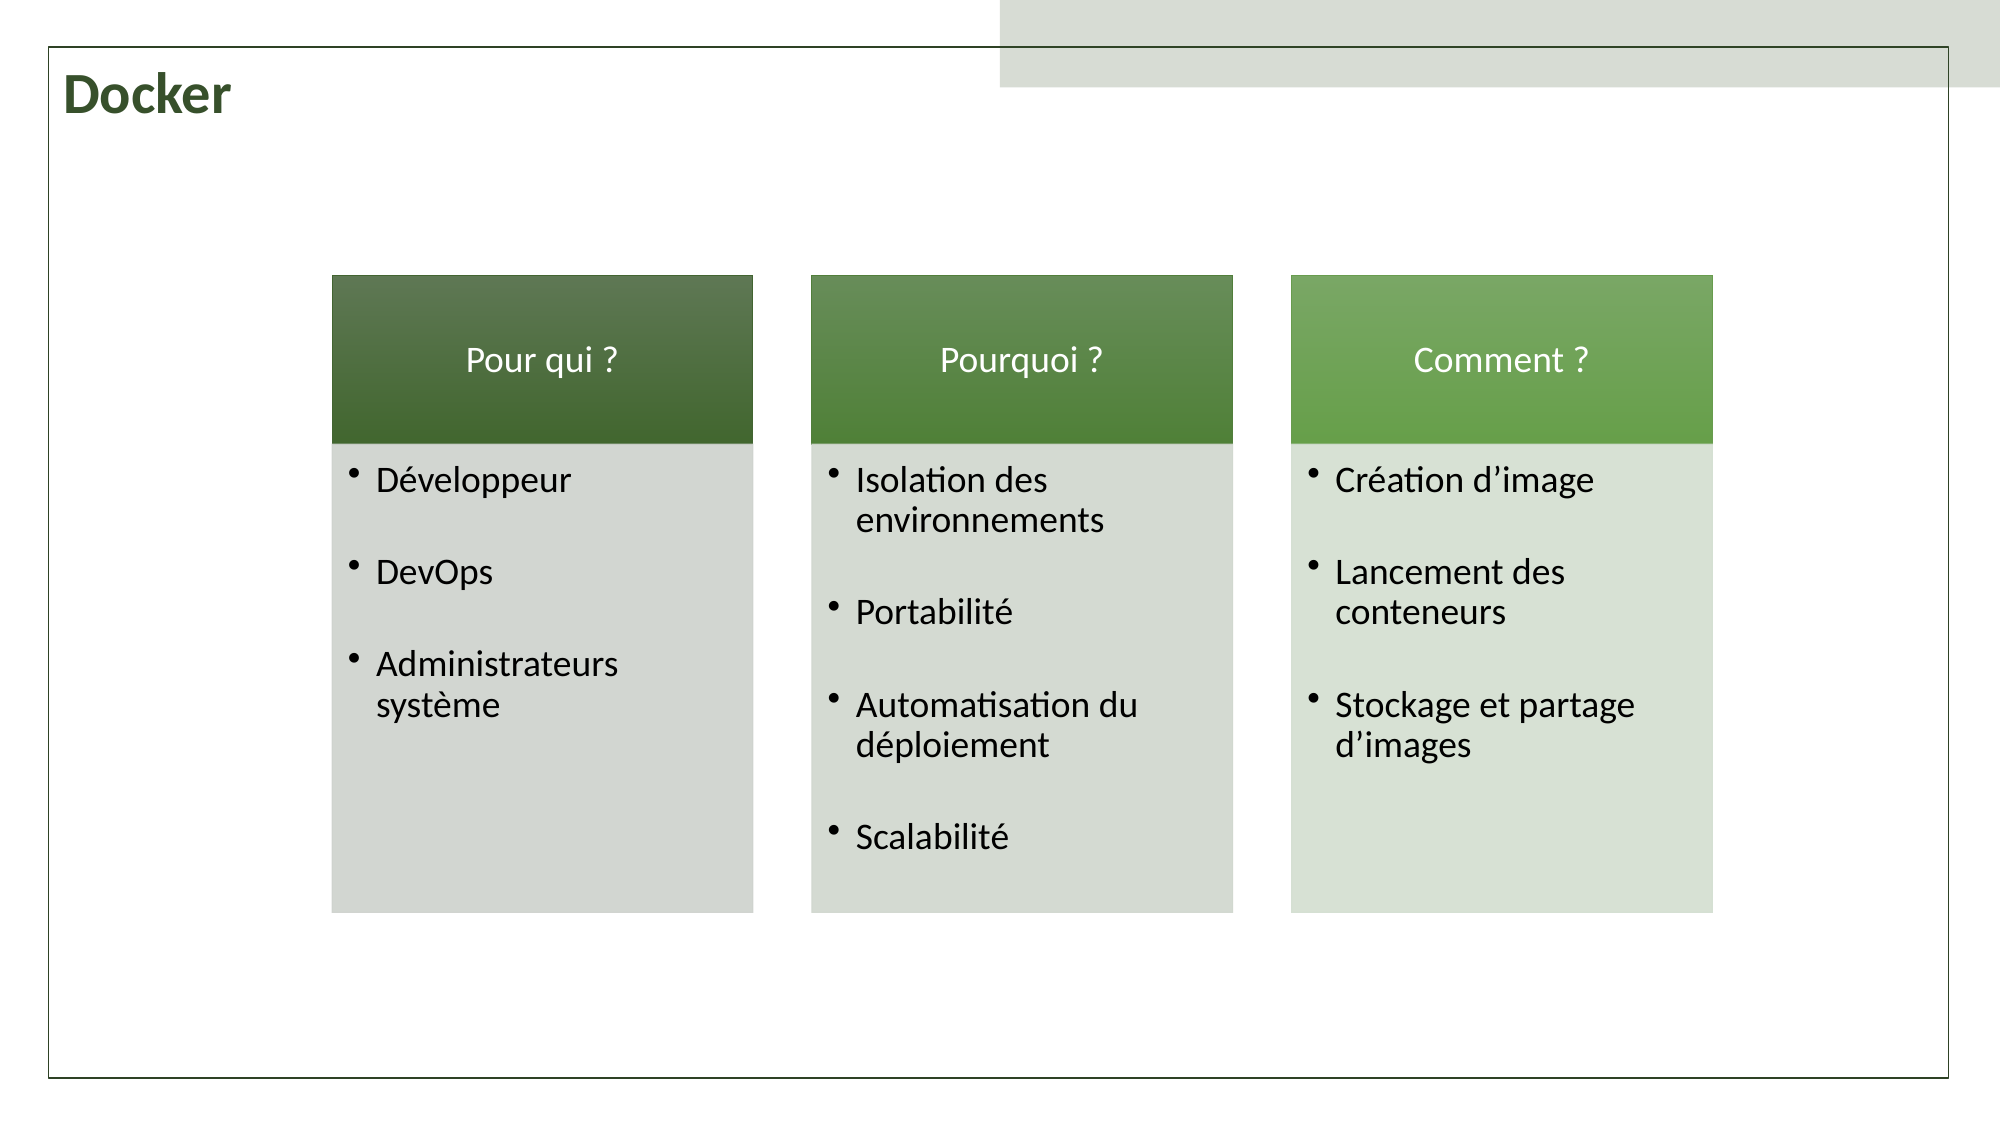

Docker
Pour qui ?
Développeur

DevOps

Administrateurs système

Pourquoi ?
Isolation des environnements

Portabilité

Automatisation du déploiement

Scalabilité
Comment ?
Création d’image

Lancement des conteneurs

Stockage et partage d’images